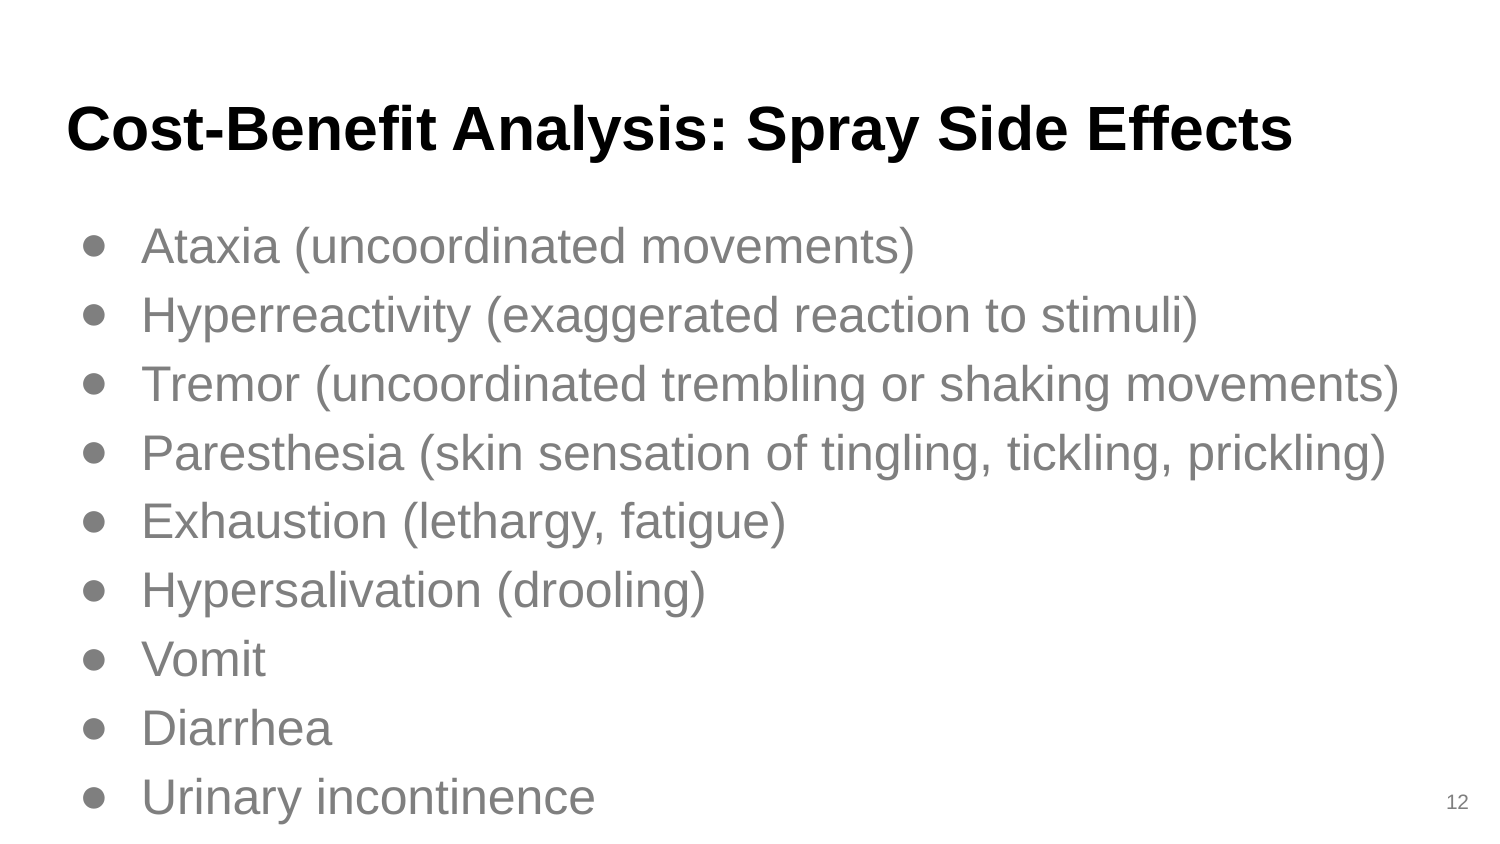

# Cost-Benefit Analysis: Spray Side Effects
Ataxia (uncoordinated movements)
Hyperreactivity (exaggerated reaction to stimuli)
Tremor (uncoordinated trembling or shaking movements)
Paresthesia (skin sensation of tingling, tickling, prickling)
Exhaustion (lethargy, fatigue)
Hypersalivation (drooling)
Vomit
Diarrhea
Urinary incontinence
12